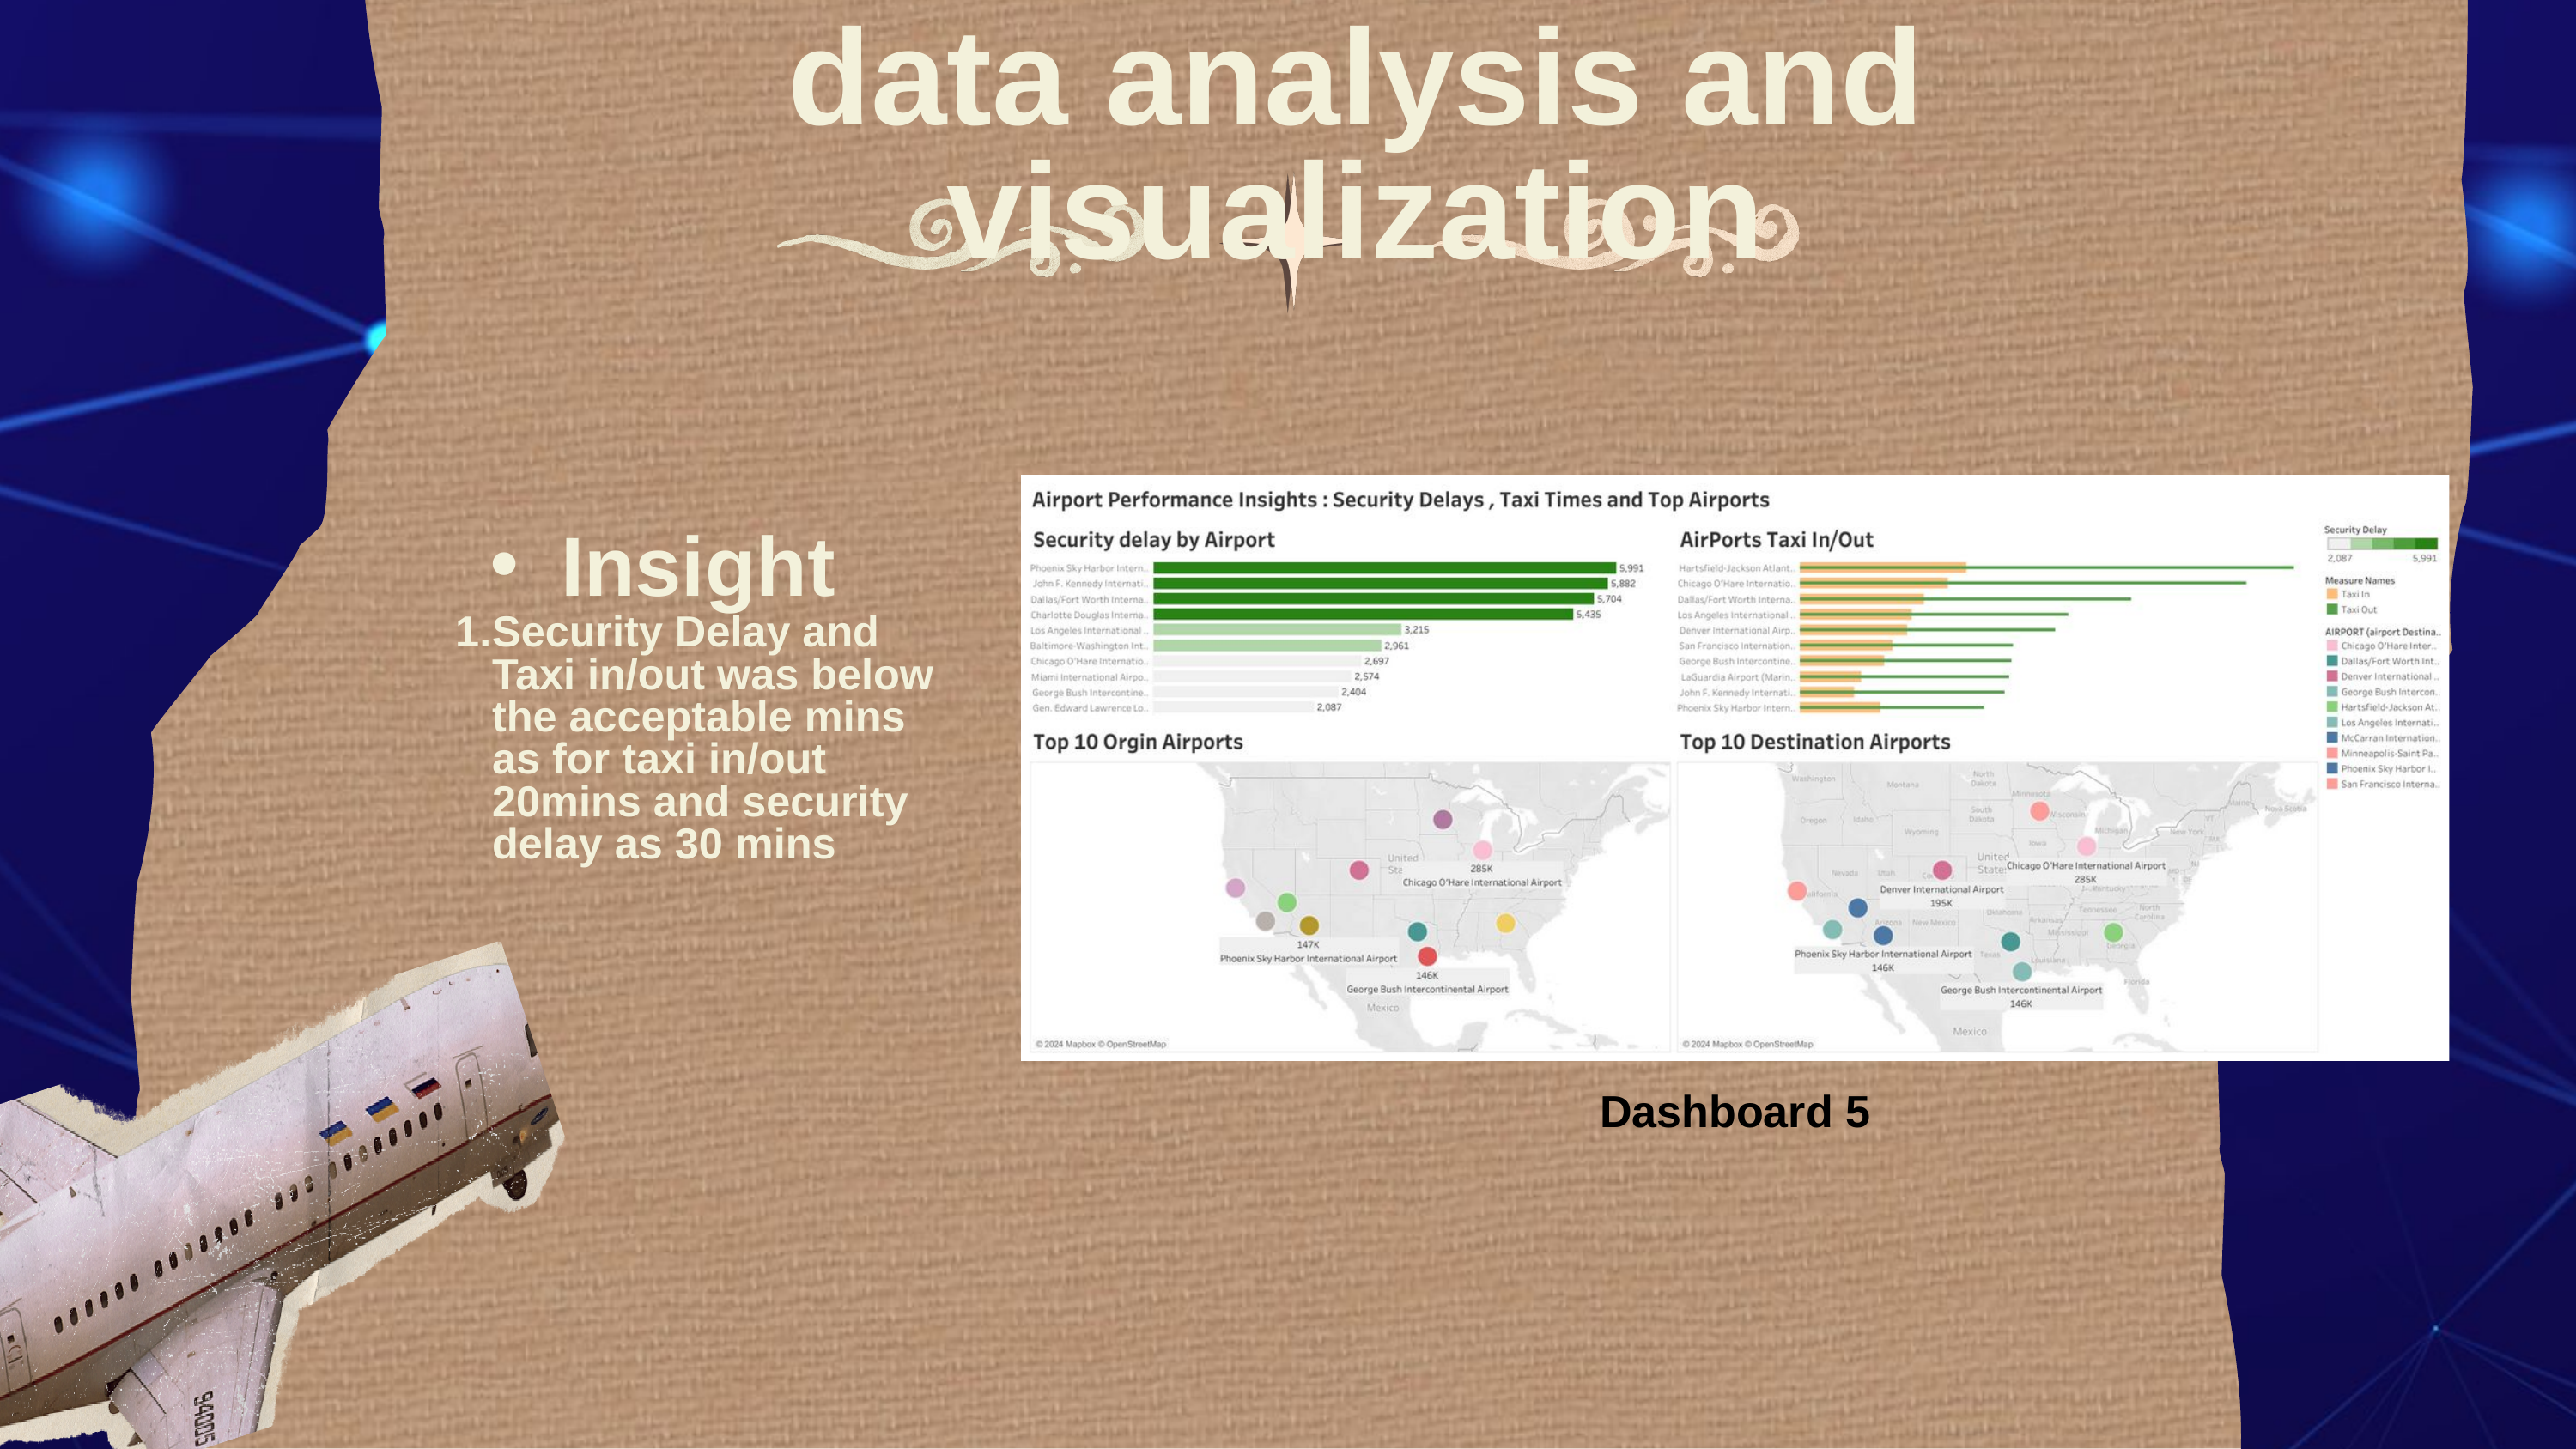

data analysis and visualization

Dashboard 5
Insight
Security Delay and Taxi in/out was below the acceptable mins as for taxi in/out 20mins and security delay as 30 mins